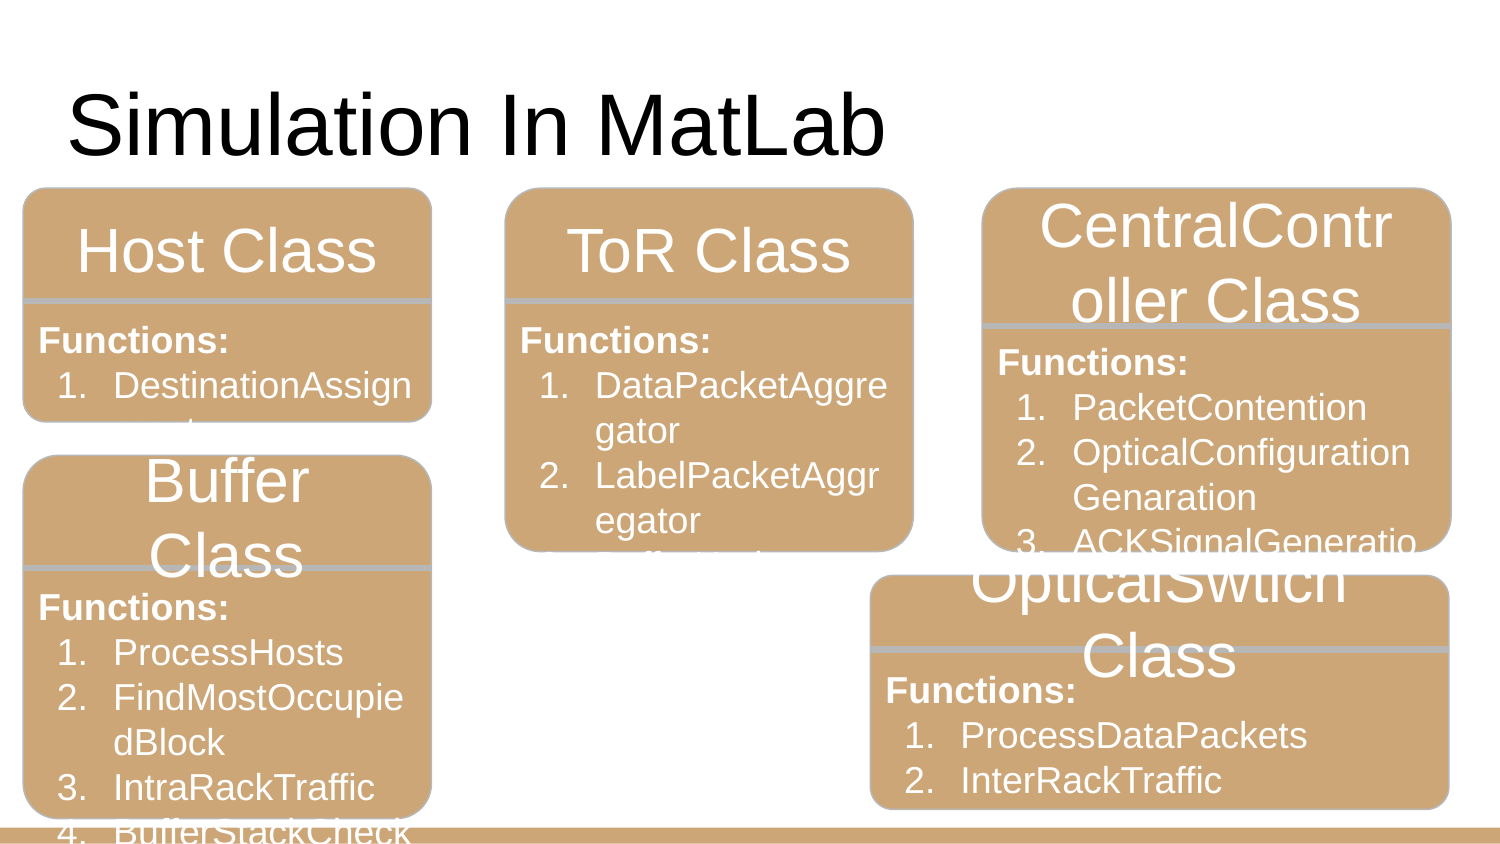

# Simulation In MatLab

Host Class
Functions:
DestinationAssignment

ToR Class
Functions:
DataPacketAggregator
LabelPacketAggregator
BufferUpdate
ACKStateUpdate

CentralController Class
Functions:
PacketContention
OpticalConfigurationGenaration
ACKSignalGeneration

Buffer Class
Functions:
ProcessHosts
FindMostOccupiedBlock
IntraRackTraffic
BufferStackCheck

OpticalSwtich Class
Functions:
ProcessDataPackets
InterRackTraffic